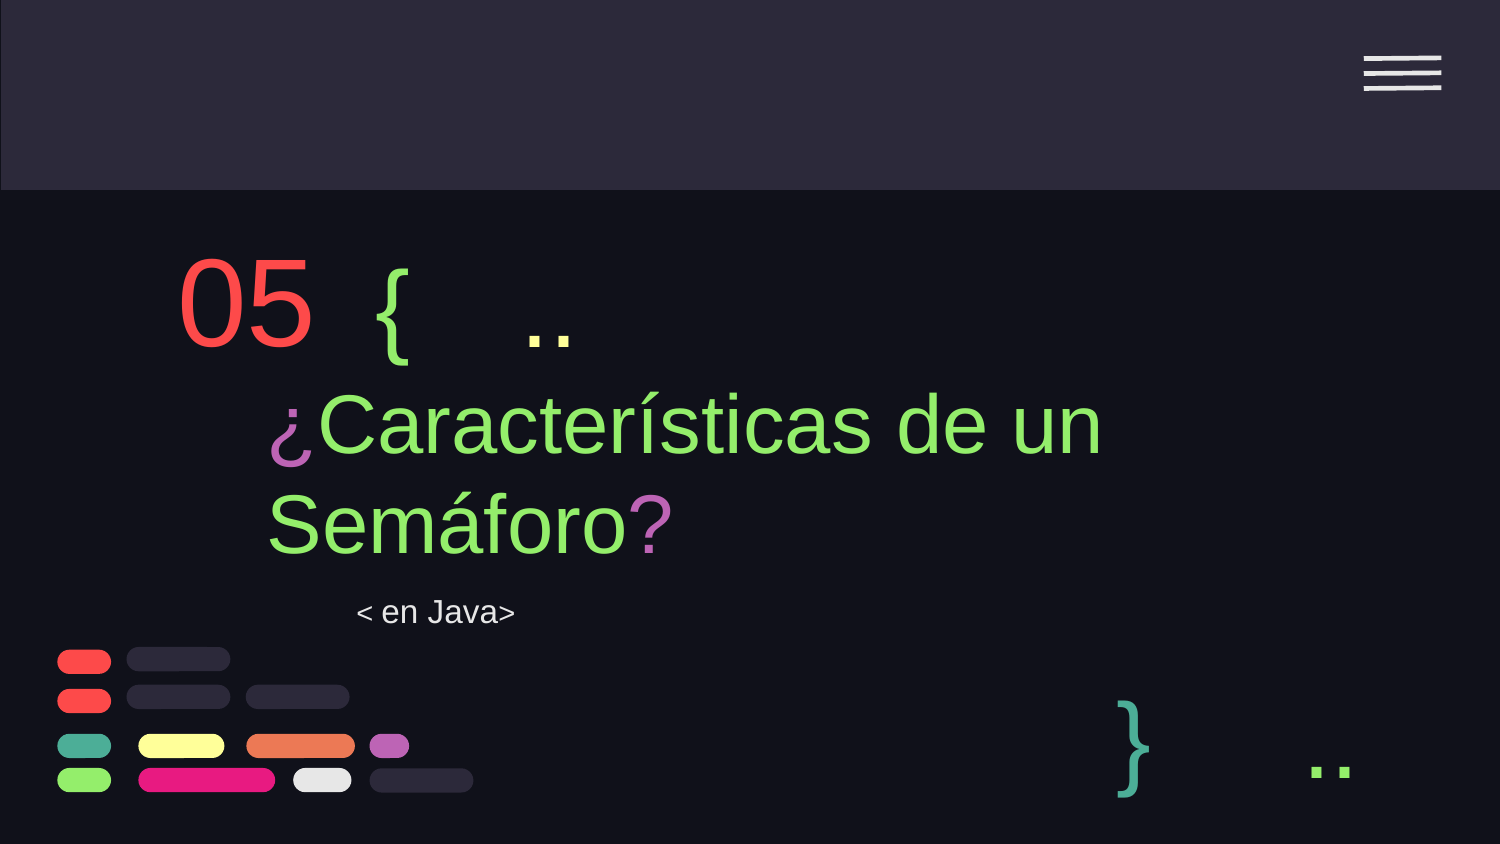

05
{
..
# ¿Características de un Semáforo?
< en Java>

}
..